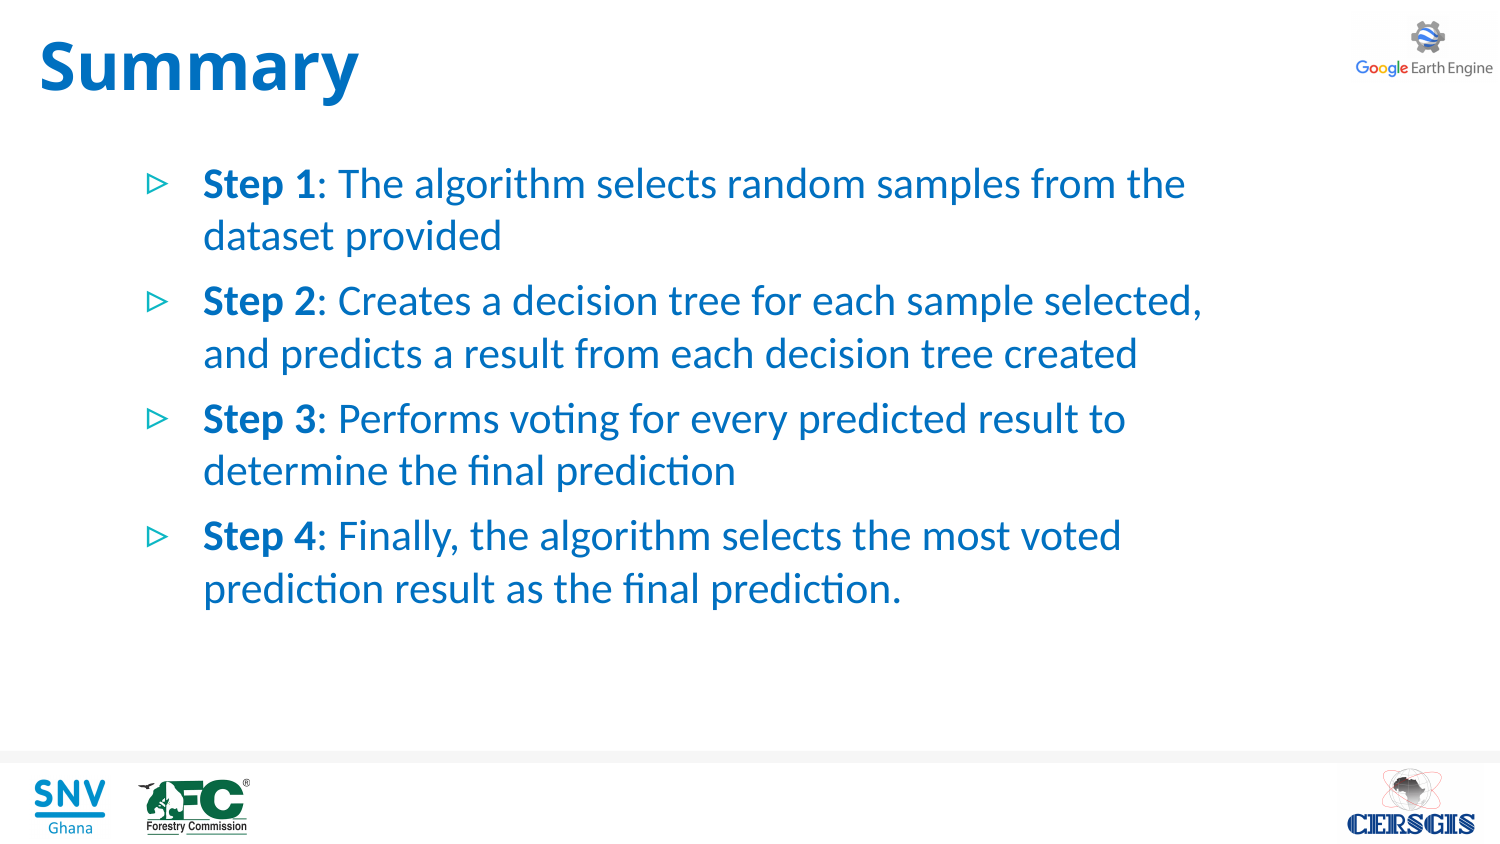

# Summary
Step 1: The algorithm selects random samples from the dataset provided
Step 2: Creates a decision tree for each sample selected, and predicts a result from each decision tree created
Step 3: Performs voting for every predicted result to determine the final prediction
Step 4: Finally, the algorithm selects the most voted prediction result as the final prediction.